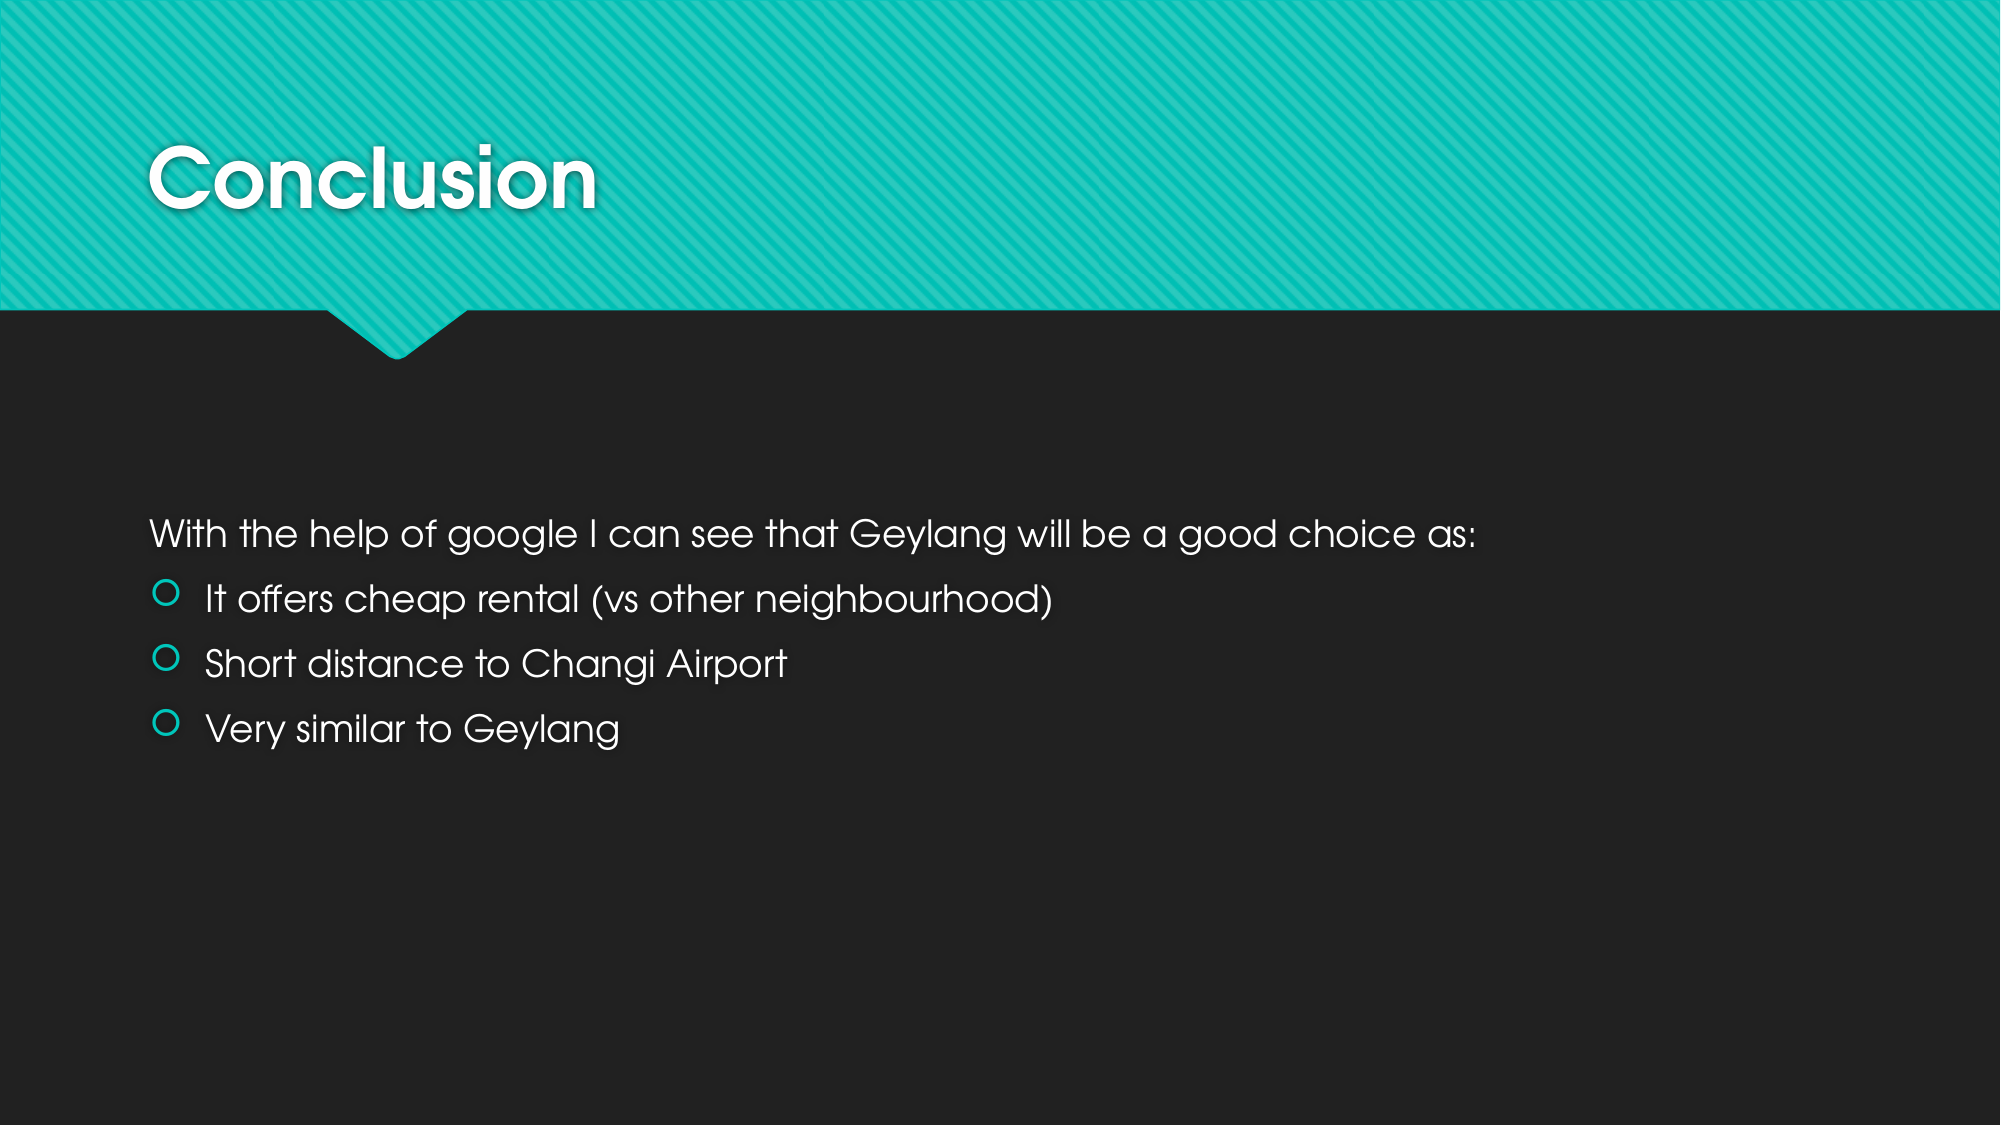

# Conclusion
With the help of google I can see that Geylang will be a good choice as:
It offers cheap rental (vs other neighbourhood)
Short distance to Changi Airport
Very similar to Geylang